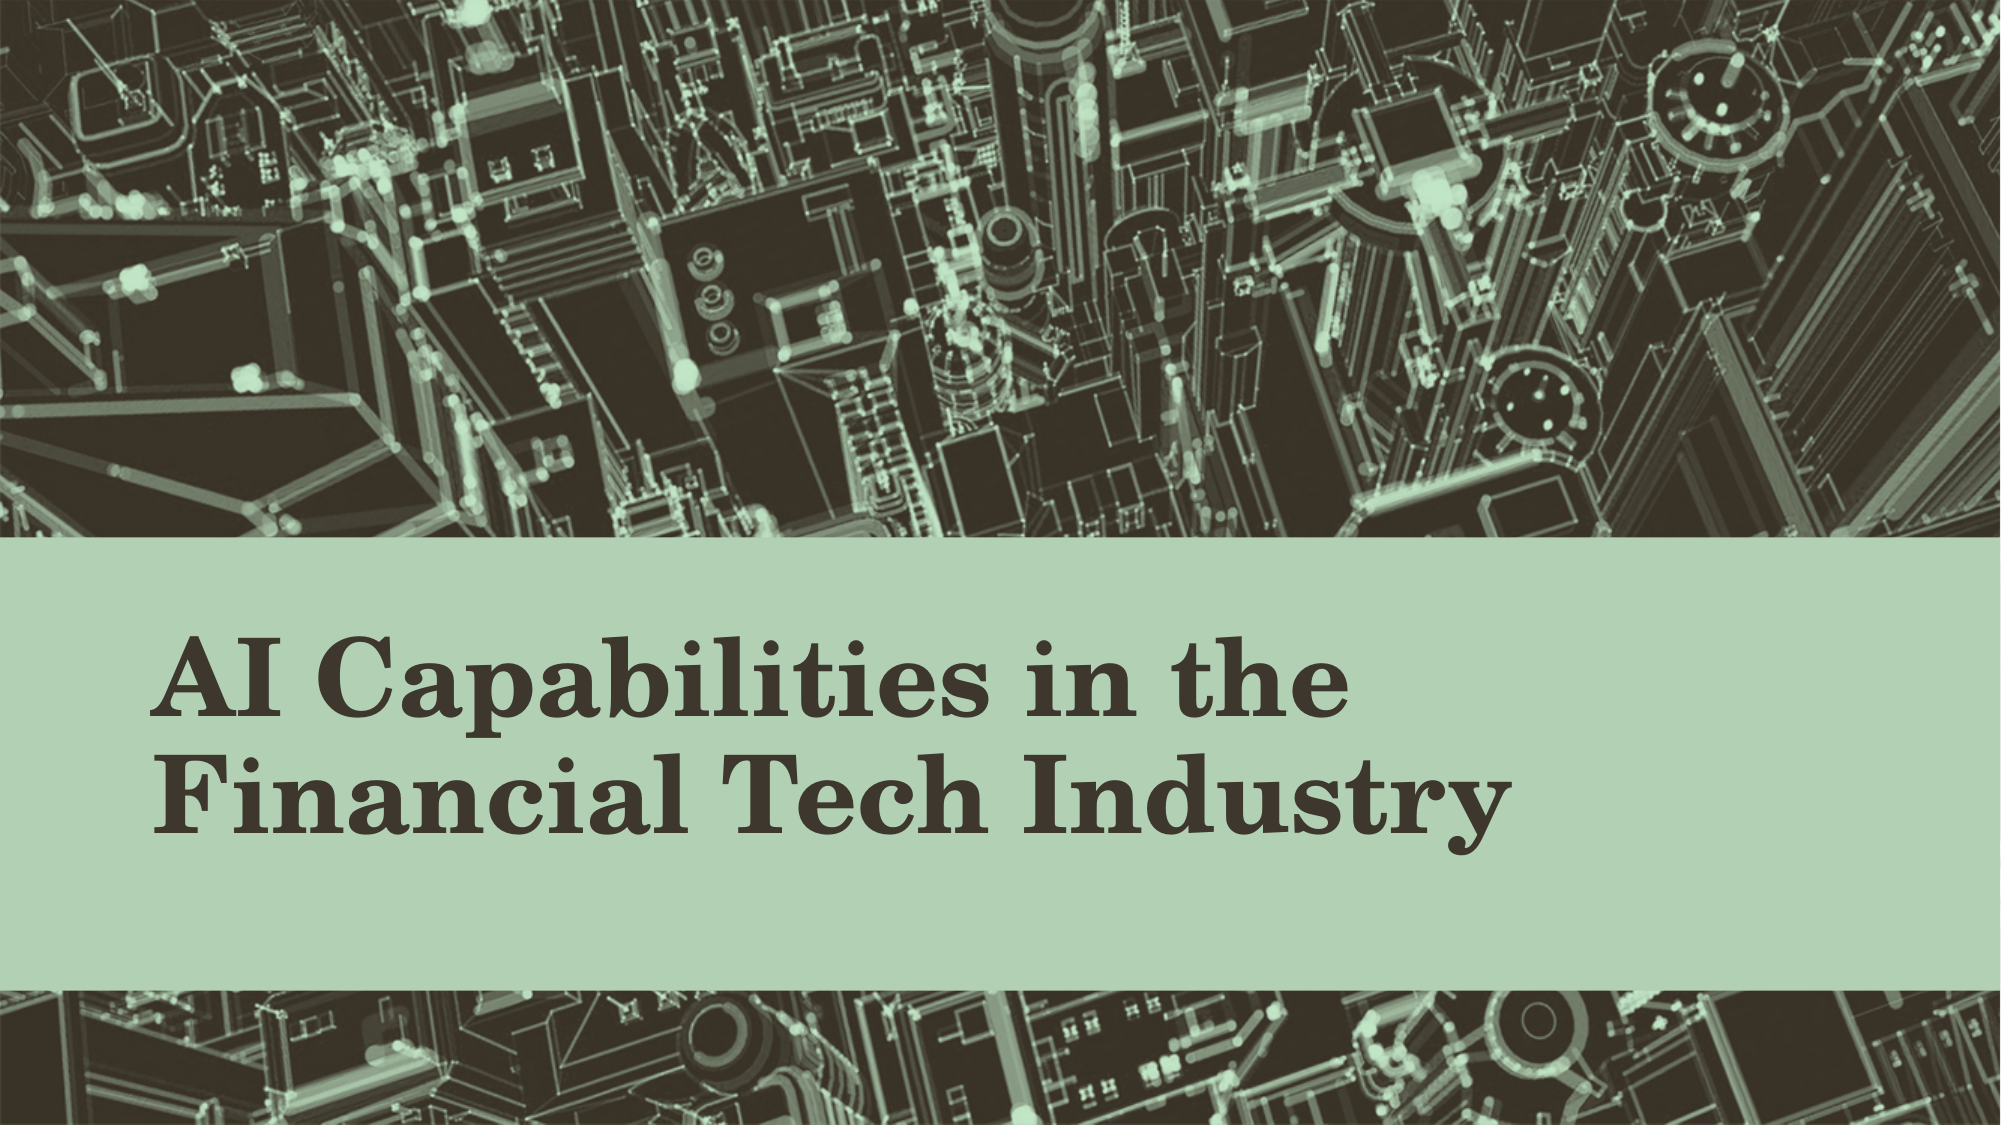

# AI Capabilities in the Financial Tech Industry